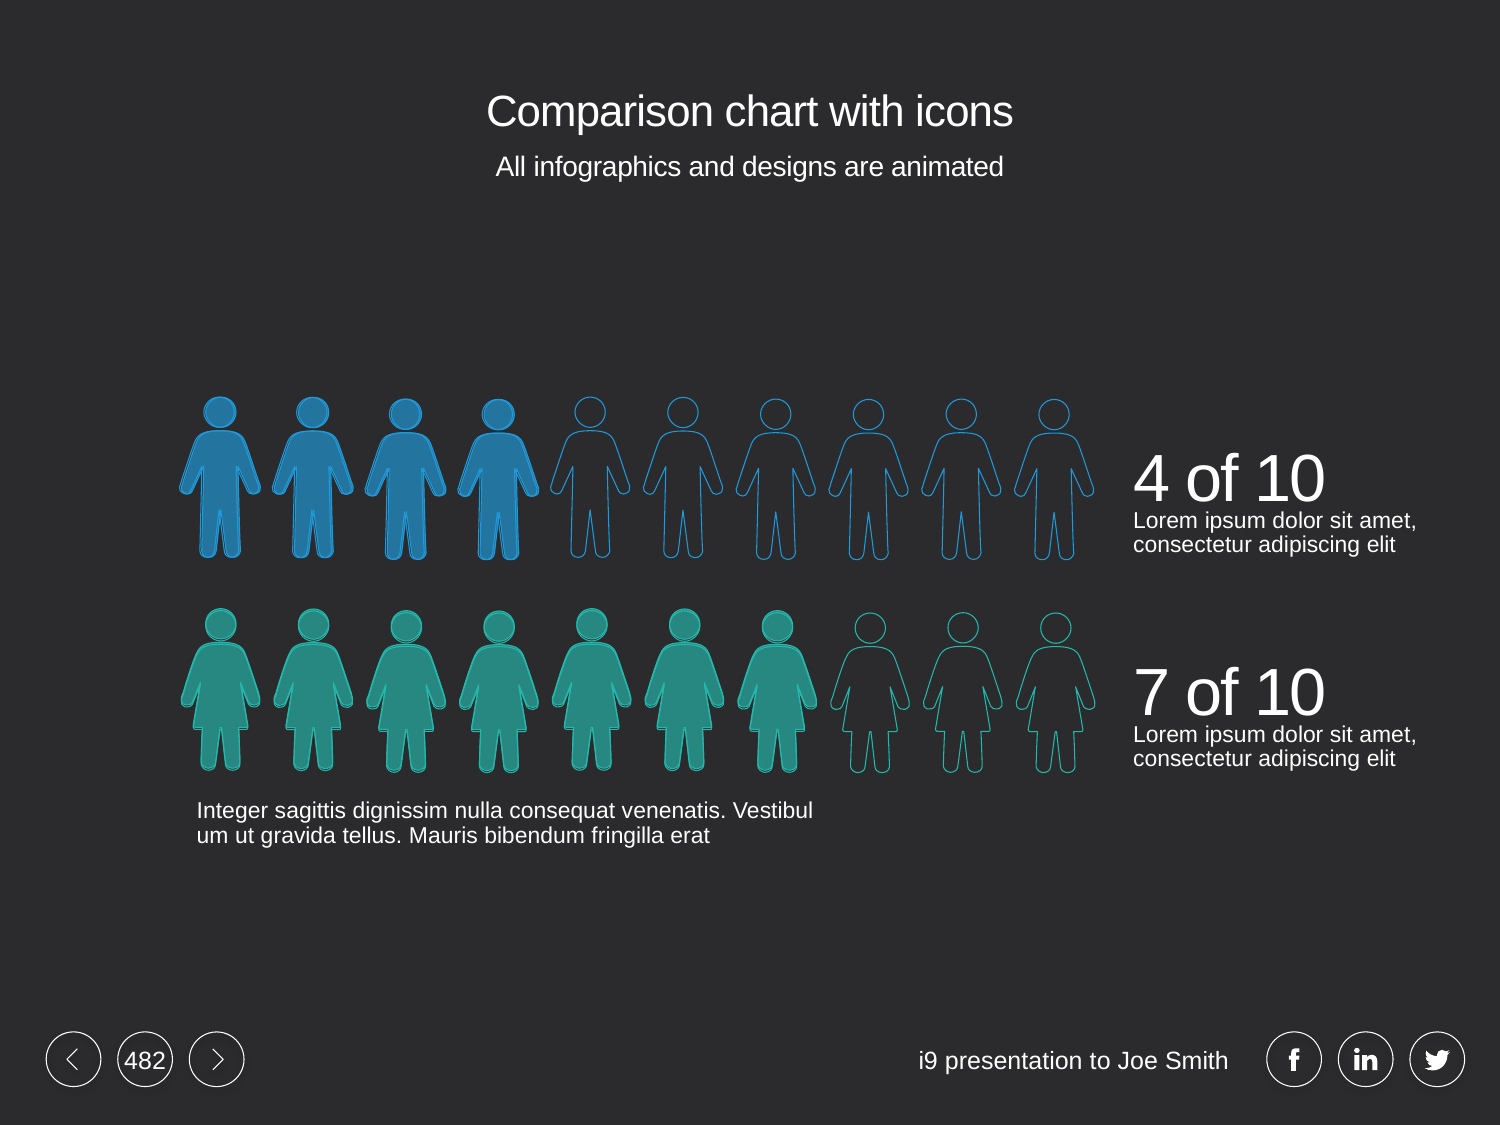

# Comparison chart with icons
All infographics and designs are animated

4 of 10
Lorem ipsum dolor sit amet, consectetur adipiscing elit

7 of 10
Lorem ipsum dolor sit amet, consectetur adipiscing elit
Integer sagittis dignissim nulla consequat venenatis. Vestibul
um ut gravida tellus. Mauris bibendum fringilla erat